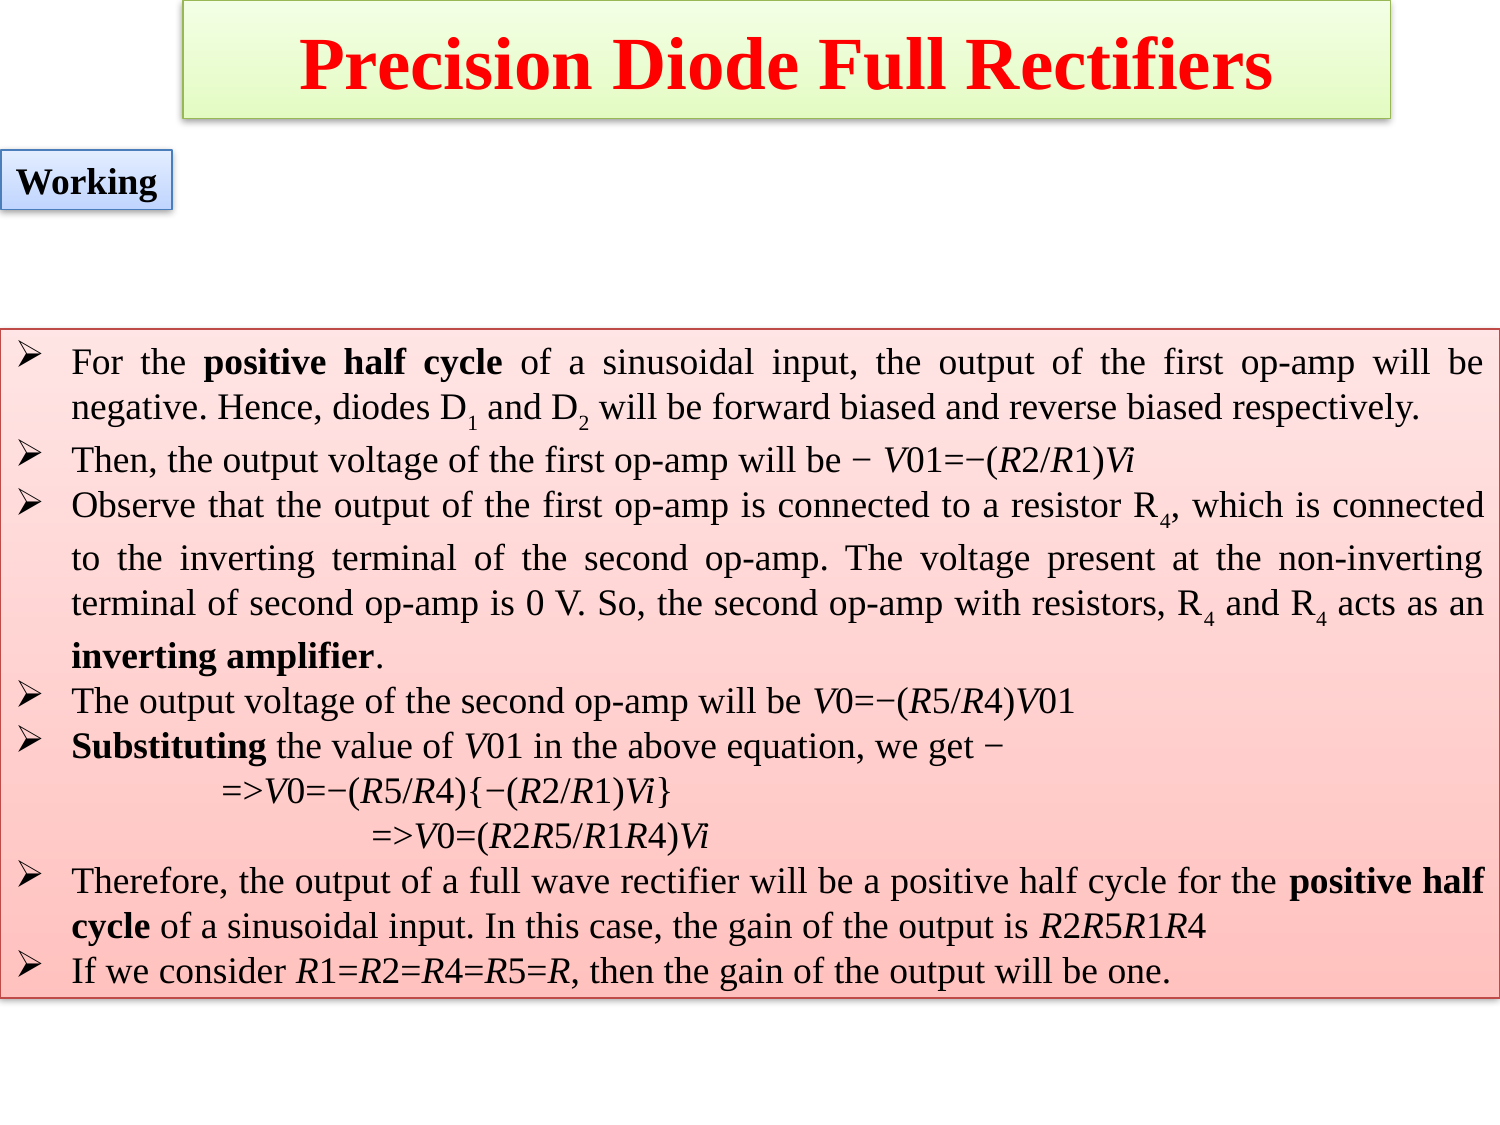

Precision Diode Full Rectifiers
Working
For the positive half cycle of a sinusoidal input, the output of the first op-amp will be negative. Hence, diodes D1 and D2 will be forward biased and reverse biased respectively.
Then, the output voltage of the first op-amp will be − V01=−(R2/R1)Vi
Observe that the output of the first op-amp is connected to a resistor R4, which is connected to the inverting terminal of the second op-amp. The voltage present at the non-inverting terminal of second op-amp is 0 V. So, the second op-amp with resistors, R4 and R4 acts as an inverting amplifier.
The output voltage of the second op-amp will be V0=−(R5/R4)V01
Substituting the value of V01 in the above equation, we get −
		=>V0=−(R5/R4){−(R2/R1)Vi}
			=>V0=(R2R5/R1R4)Vi
Therefore, the output of a full wave rectifier will be a positive half cycle for the positive half cycle of a sinusoidal input. In this case, the gain of the output is R2R5R1R4
If we consider R1=R2=R4=R5=R, then the gain of the output will be one.